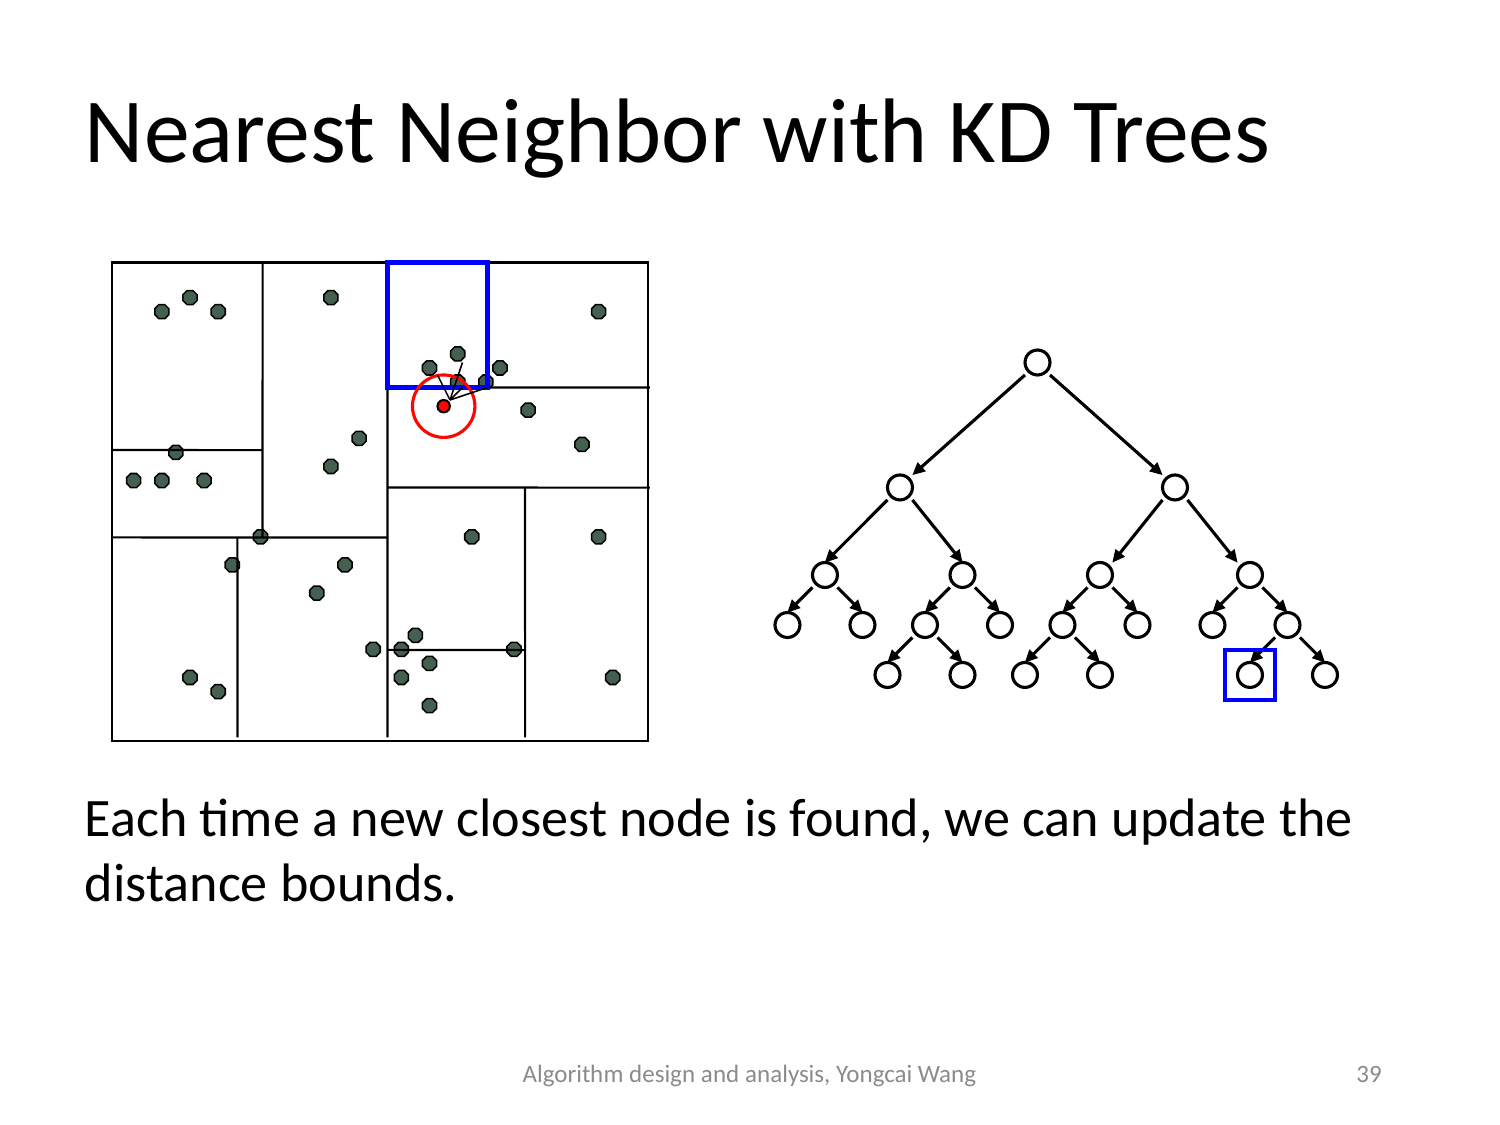

# Nearest Neighbor with KD Trees

Each time a new closest node is found, we can update the distance bounds.
Algorithm design and analysis, Yongcai Wang
39